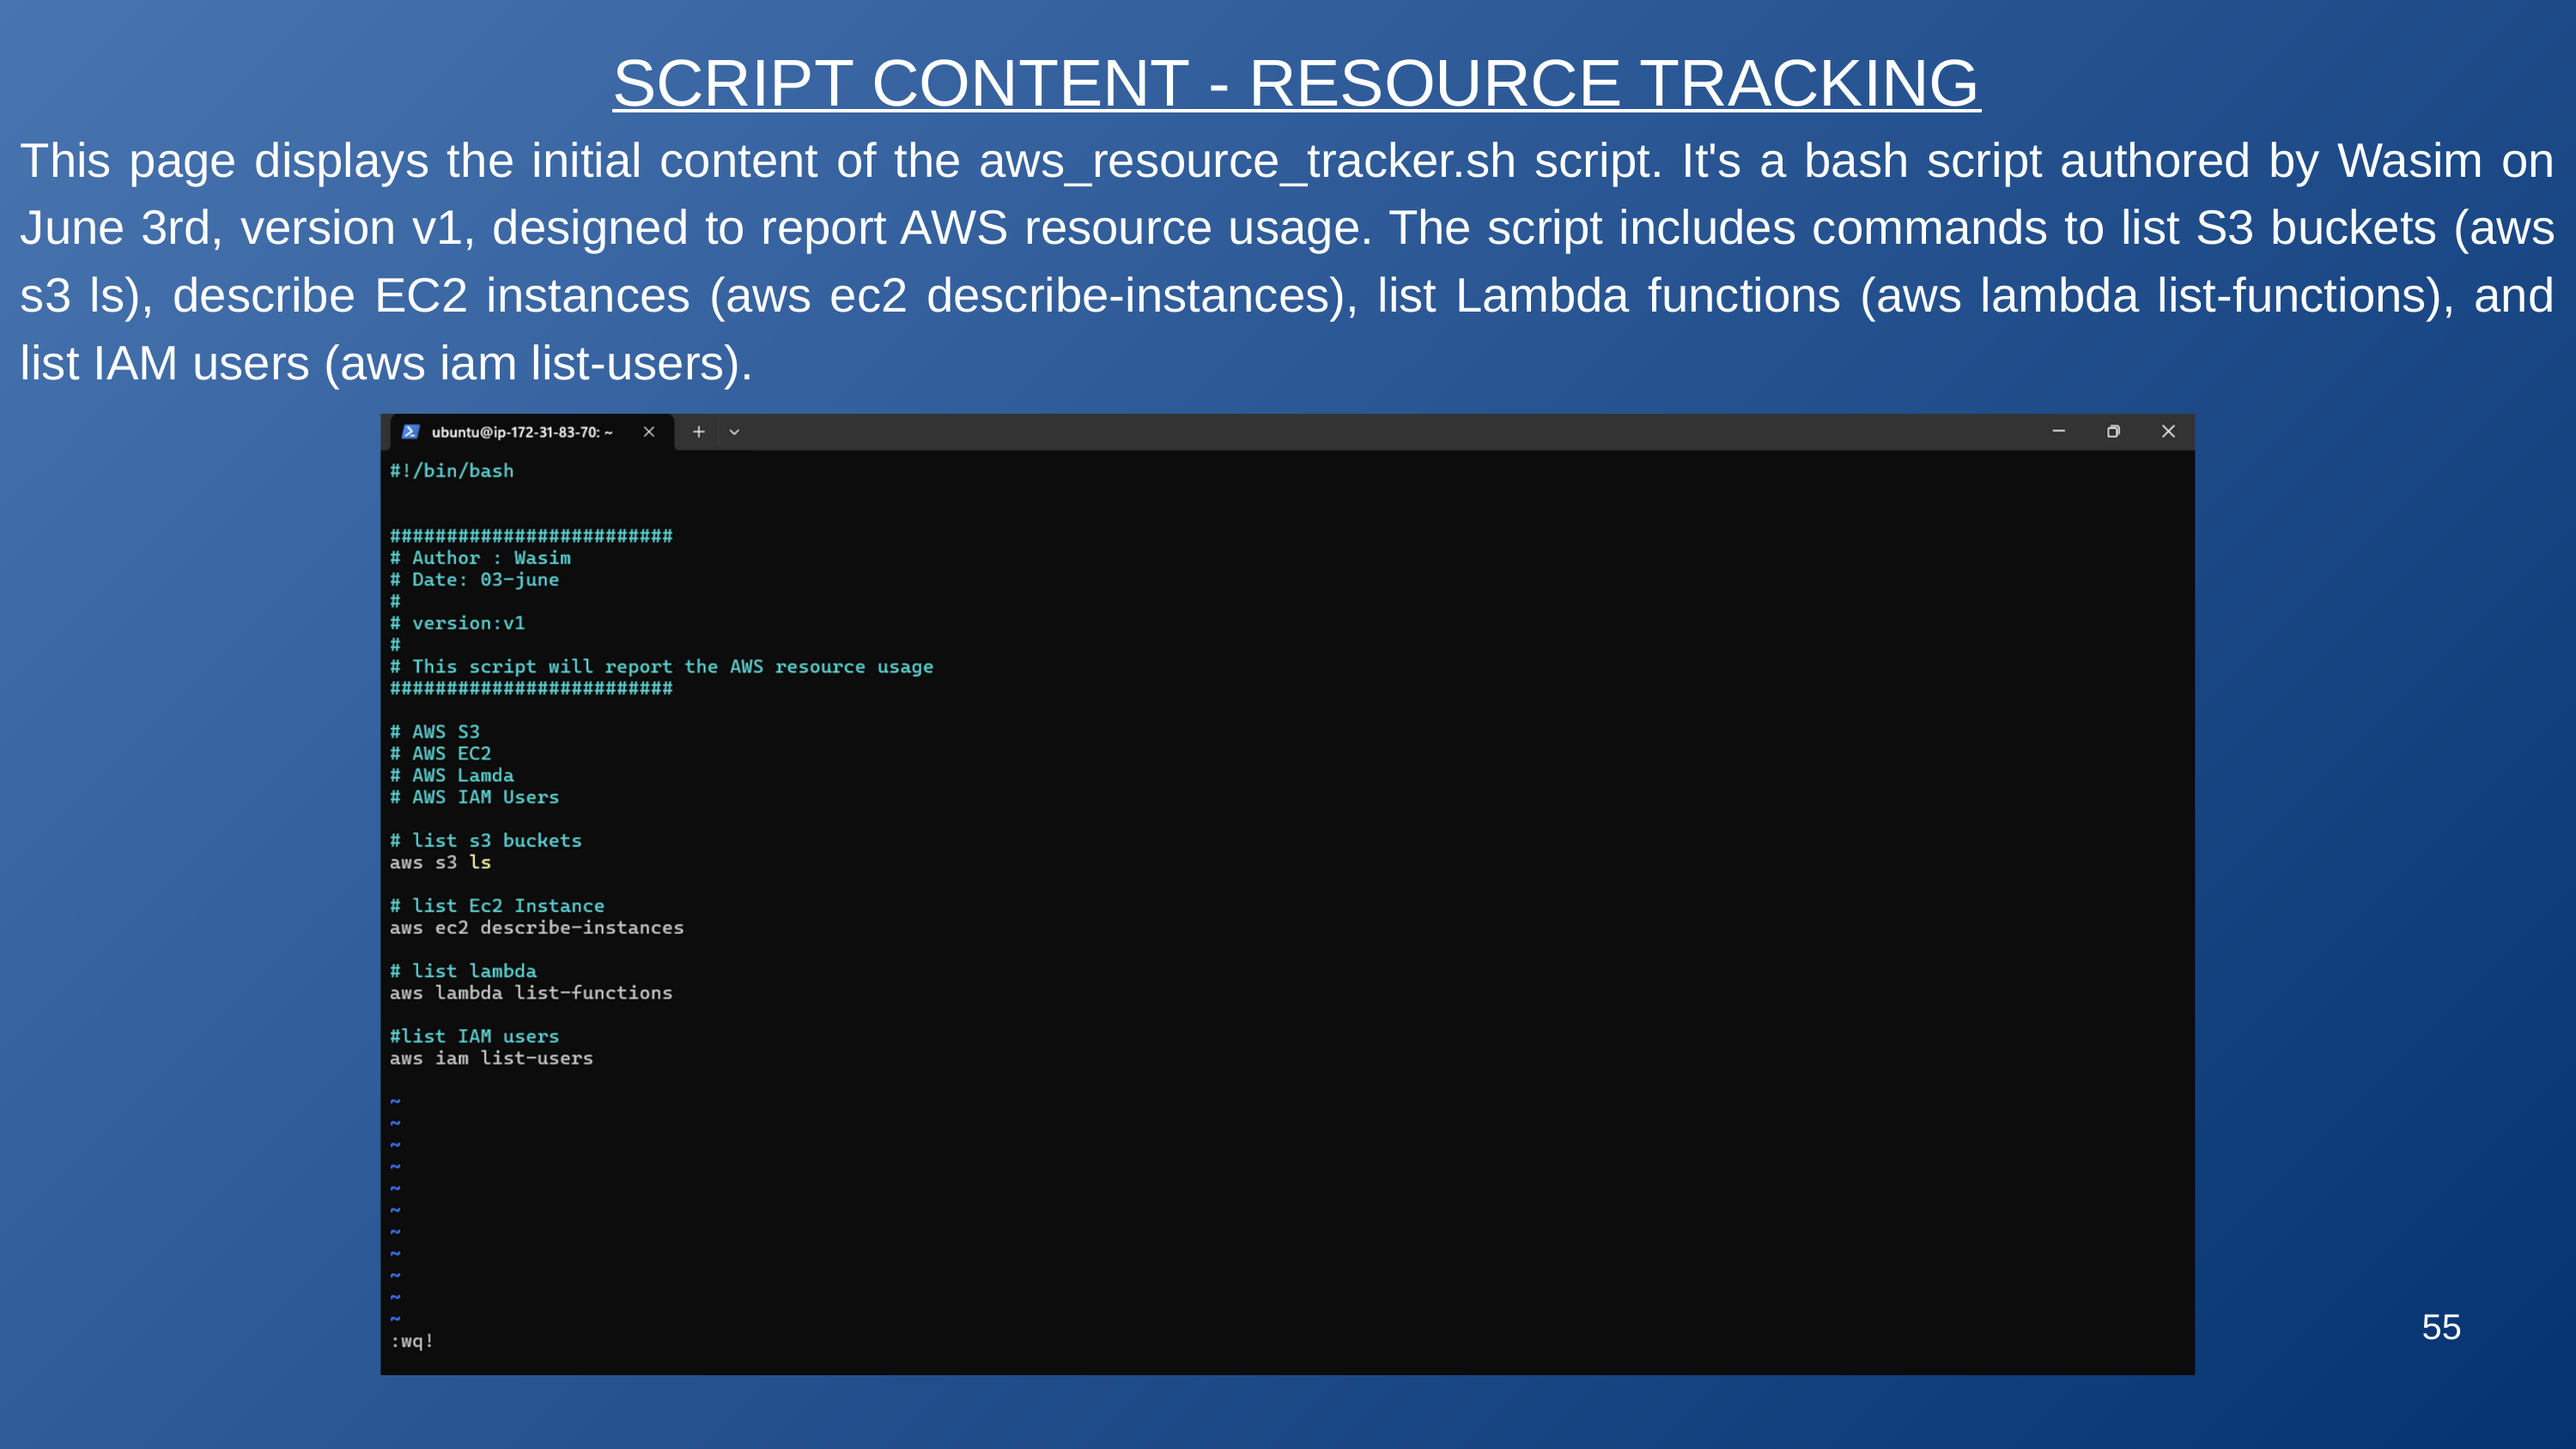

SCRIPT CONTENT - RESOURCE TRACKING
This page displays the initial content of the aws_resource_tracker.sh script. It's a bash script authored by Wasim on June 3rd, version v1, designed to report AWS resource usage. The script includes commands to list S3 buckets (aws s3 ls), describe EC2 instances (aws ec2 describe-instances), list Lambda functions (aws lambda list-functions), and list IAM users (aws iam list-users).

55